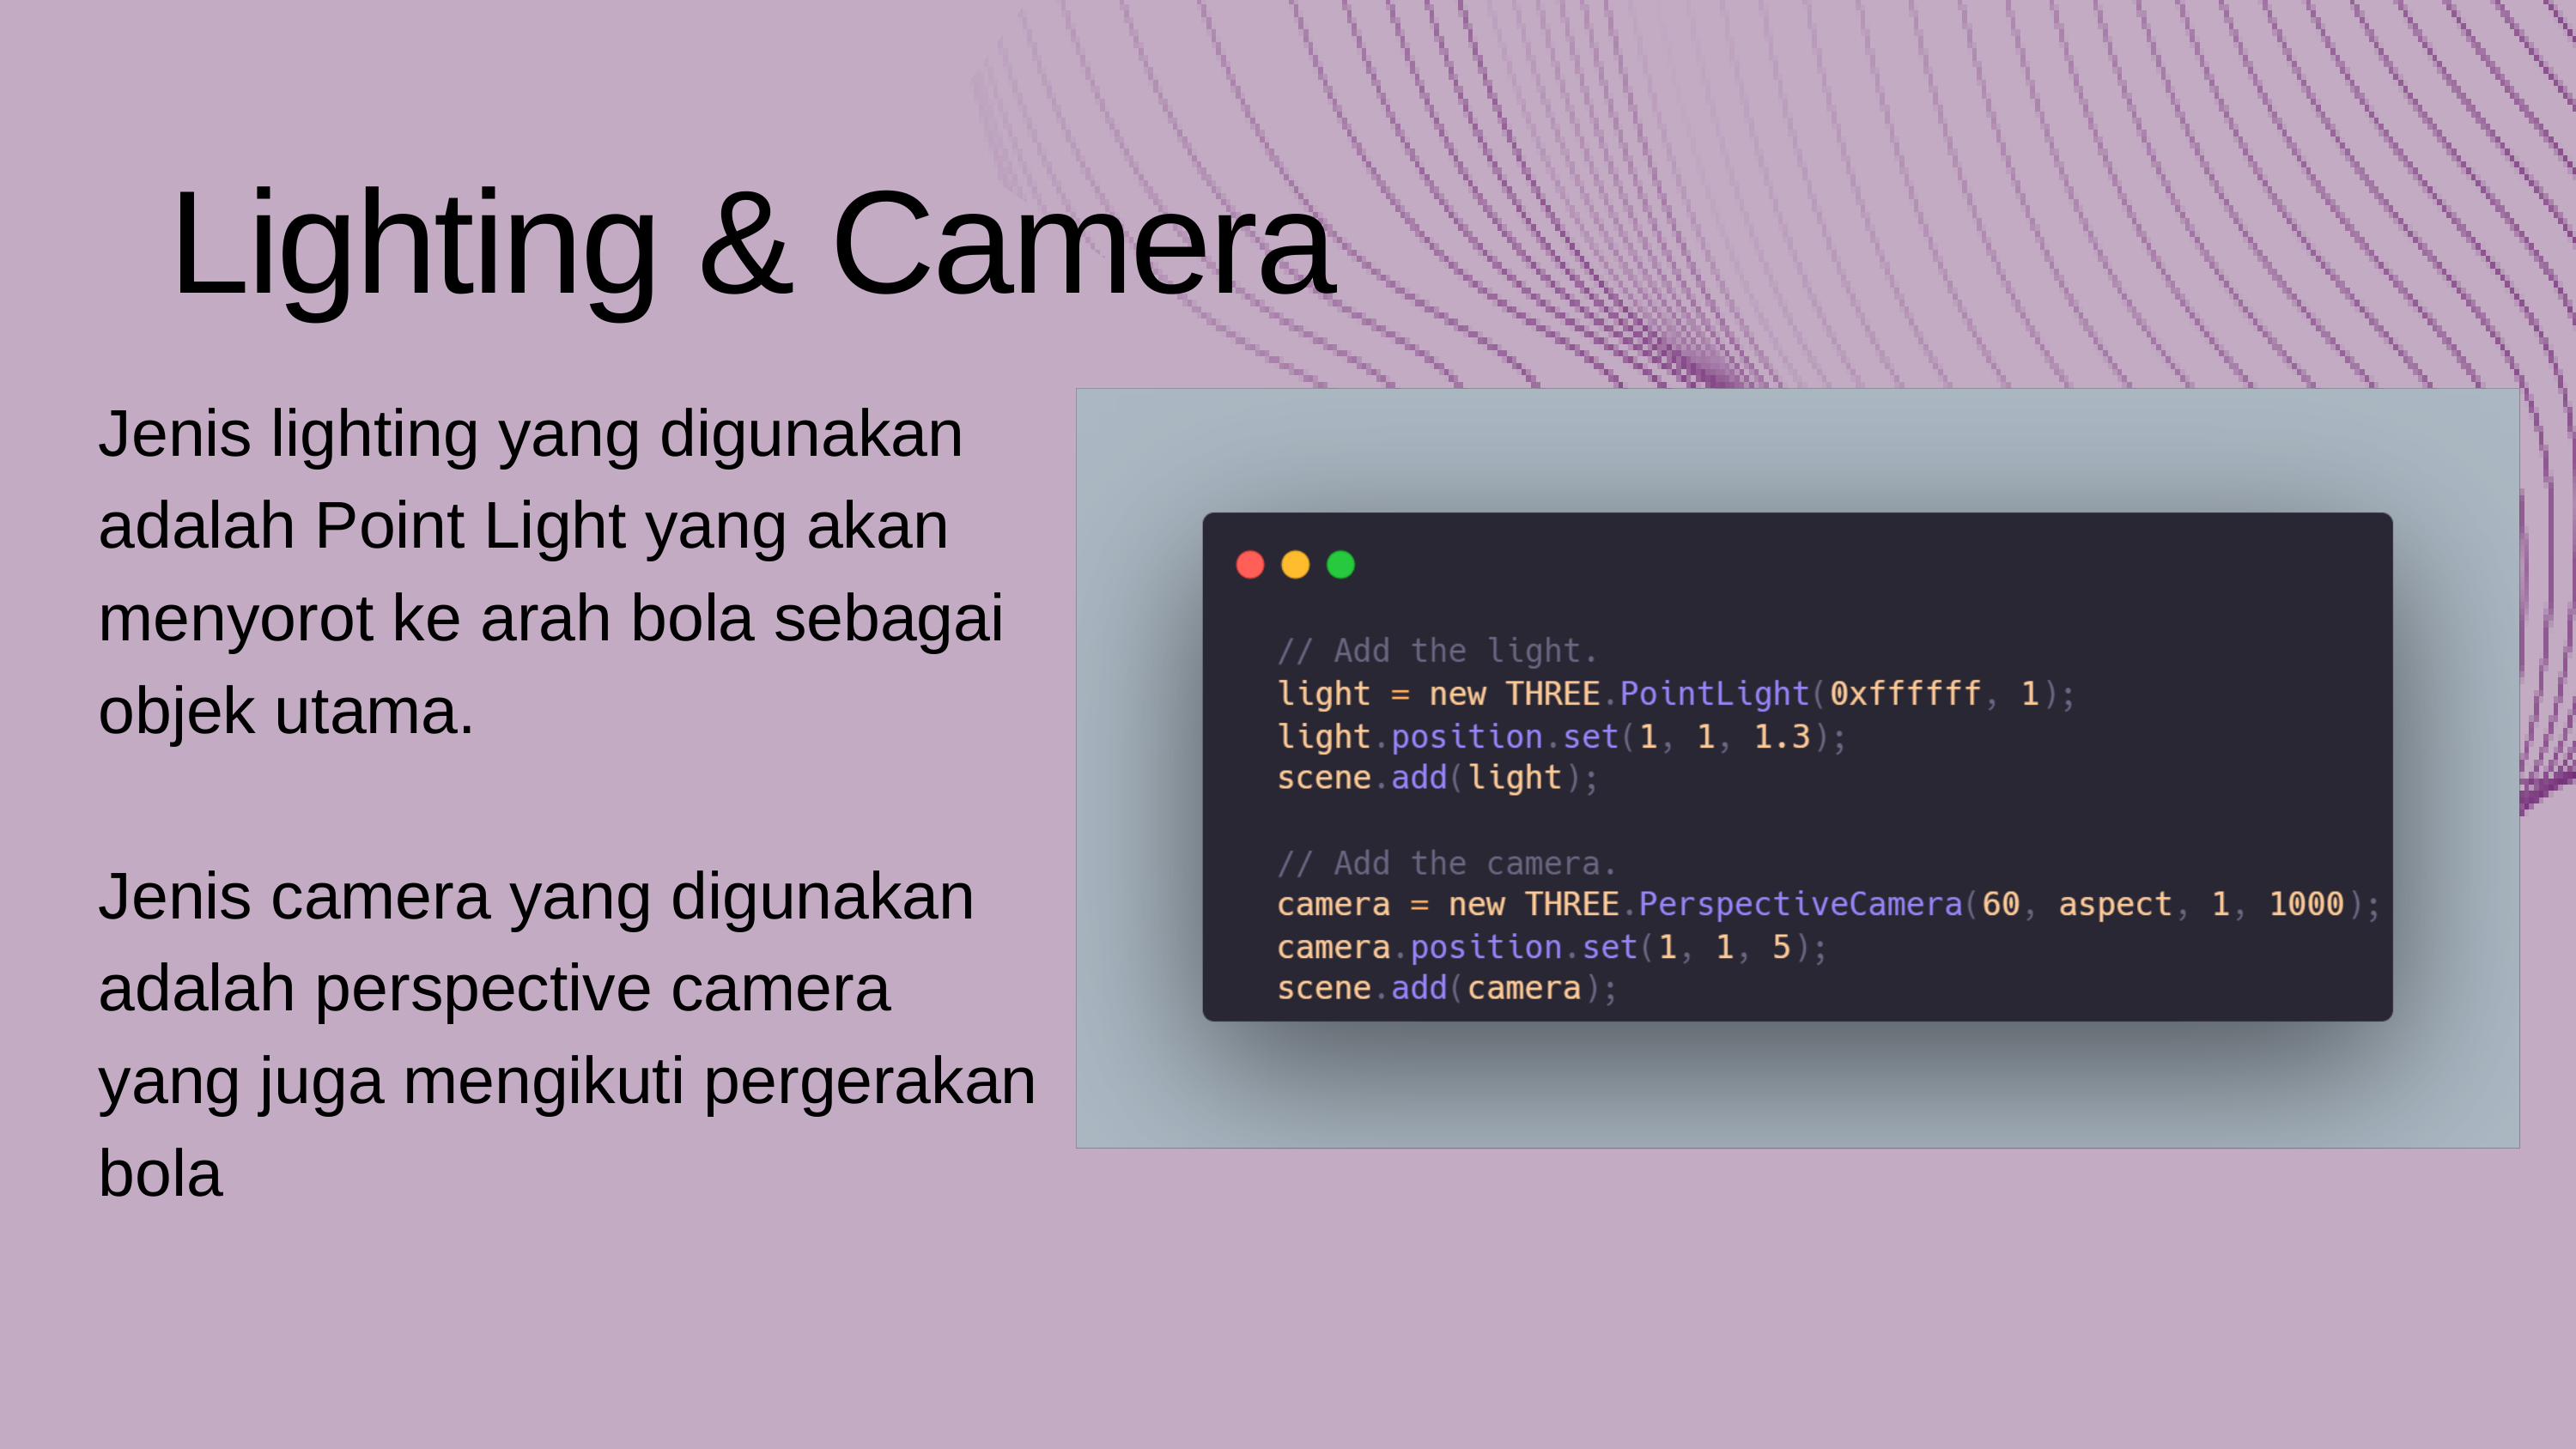

Lighting & Camera
Jenis lighting yang digunakan adalah Point Light yang akan menyorot ke arah bola sebagai objek utama.

Jenis camera yang digunakan adalah perspective camera yang juga mengikuti pergerakan bola